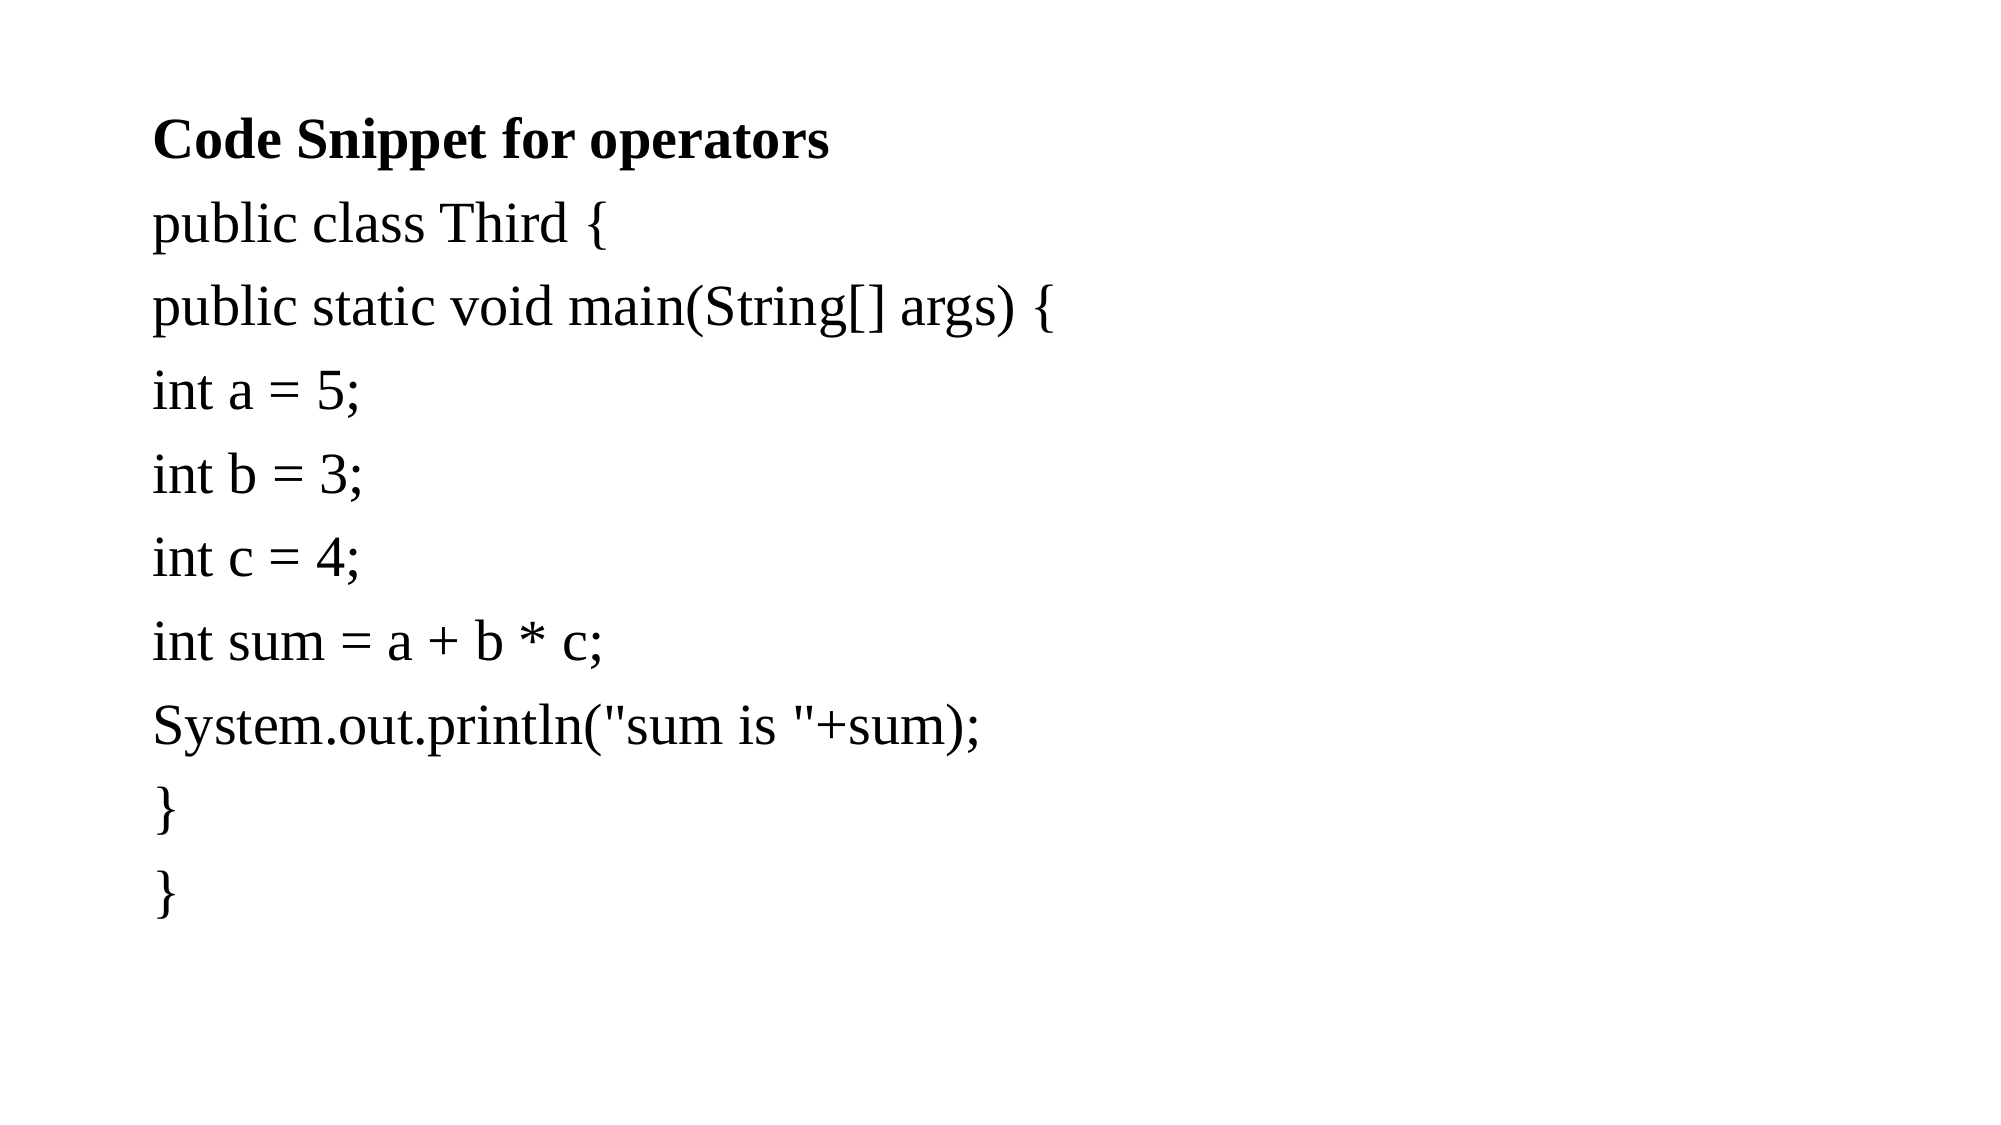

Code Snippet for operators
public class Third {
public static void main(String[] args) {
int a = 5;
int b = 3;
int c = 4;
int sum = a + b * c;
System.out.println("sum is "+sum);
}
}